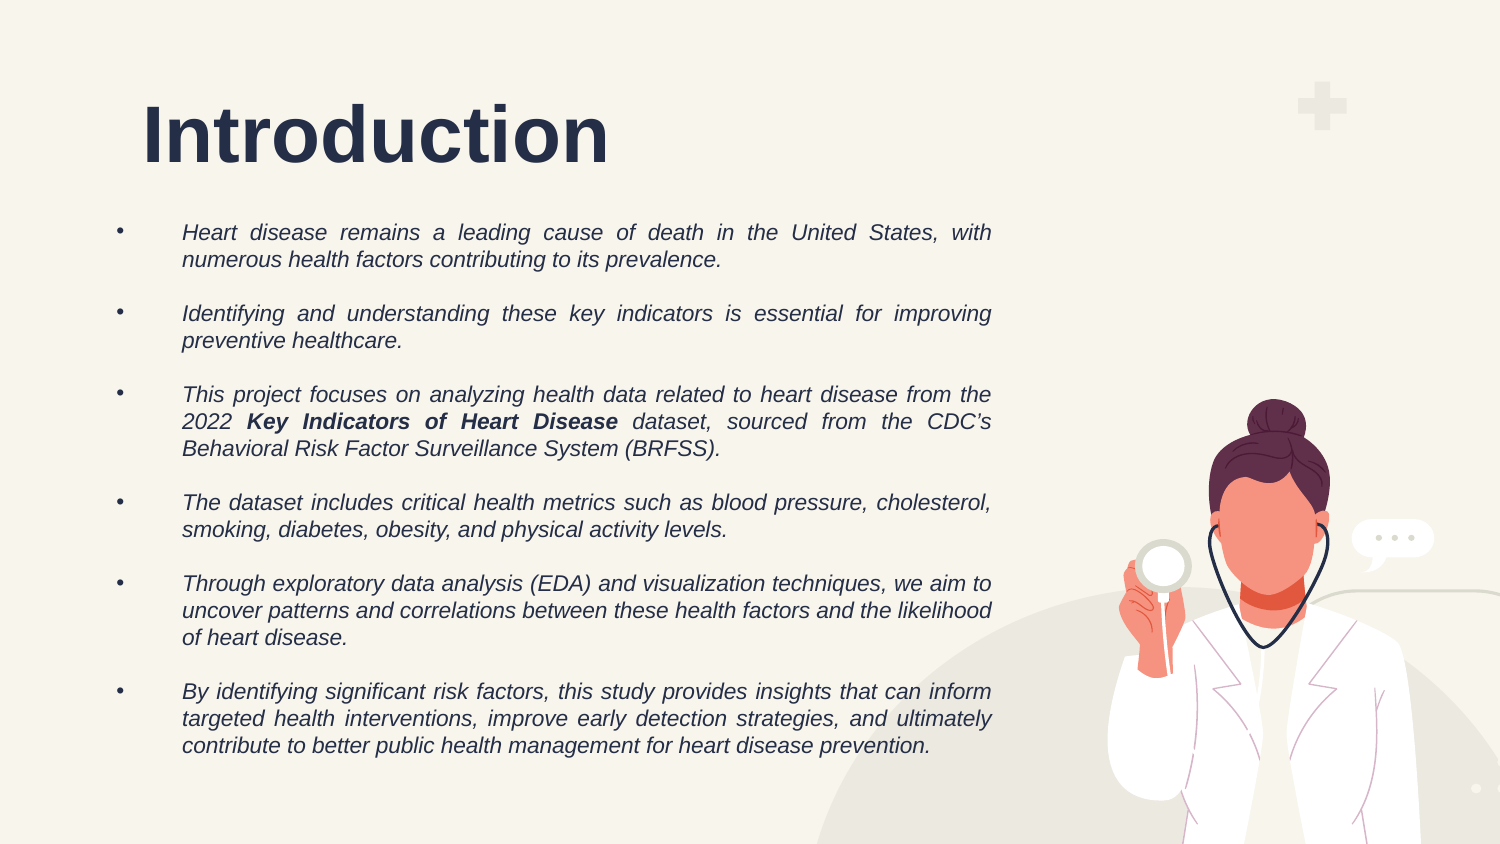

# Introduction

Heart disease remains a leading cause of death in the United States, with numerous health factors contributing to its prevalence.

Identifying and understanding these key indicators is essential for improving preventive healthcare.

This project focuses on analyzing health data related to heart disease from the 2022 Key Indicators of Heart Disease dataset, sourced from the CDC’s Behavioral Risk Factor Surveillance System (BRFSS).

The dataset includes critical health metrics such as blood pressure, cholesterol, smoking, diabetes, obesity, and physical activity levels.

Through exploratory data analysis (EDA) and visualization techniques, we aim to uncover patterns and correlations between these health factors and the likelihood of heart disease.

By identifying significant risk factors, this study provides insights that can inform targeted health interventions, improve early detection strategies, and ultimately contribute to better public health management for heart disease prevention.